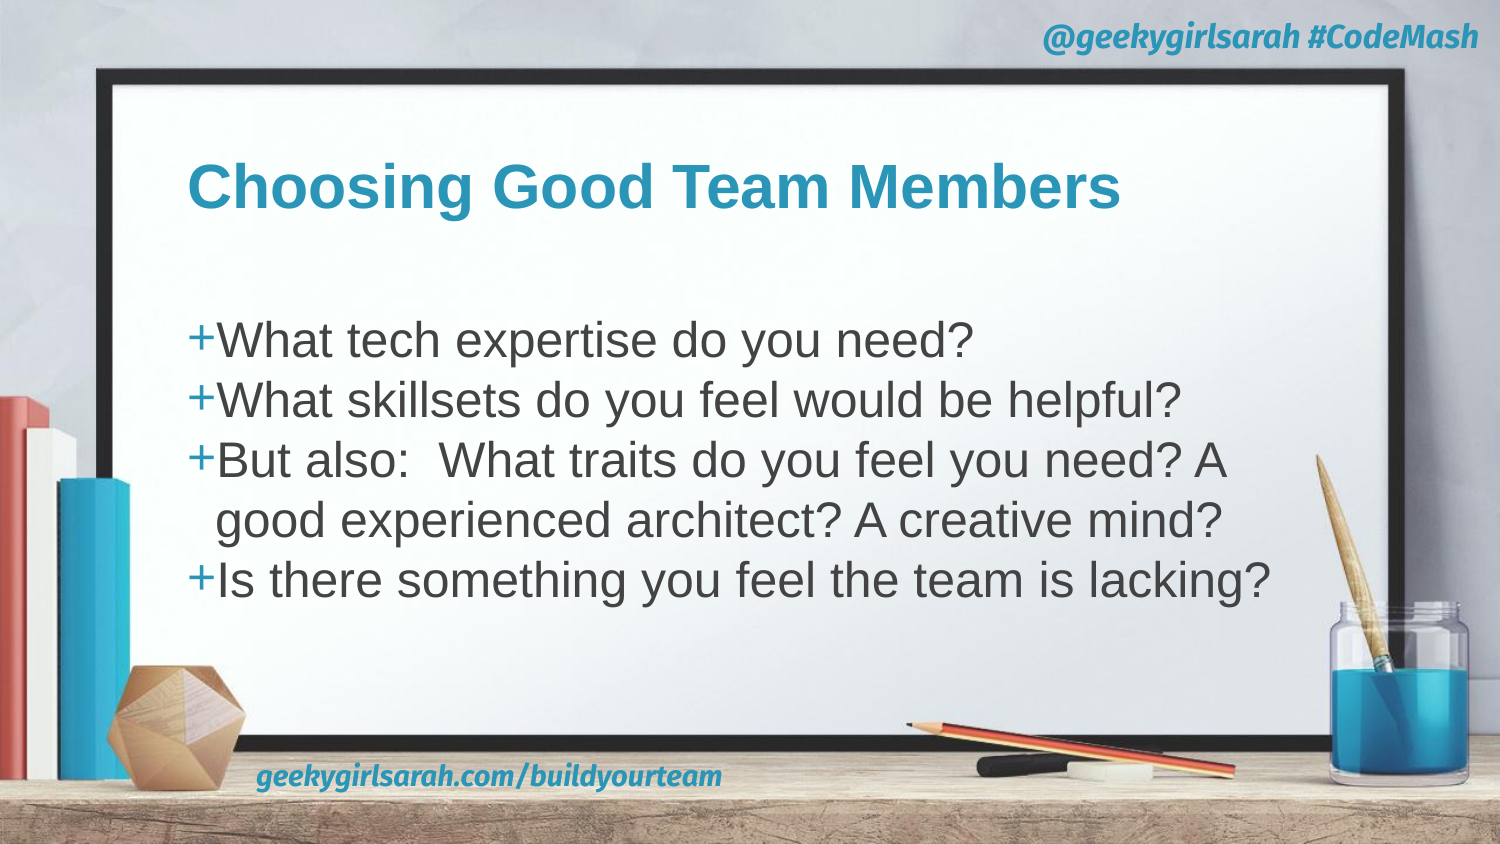

# Choosing Good Team Members
What tech expertise do you need?
What skillsets do you feel would be helpful?
But also:  What traits do you feel you need? A good experienced architect? A creative mind?
Is there something you feel the team is lacking?